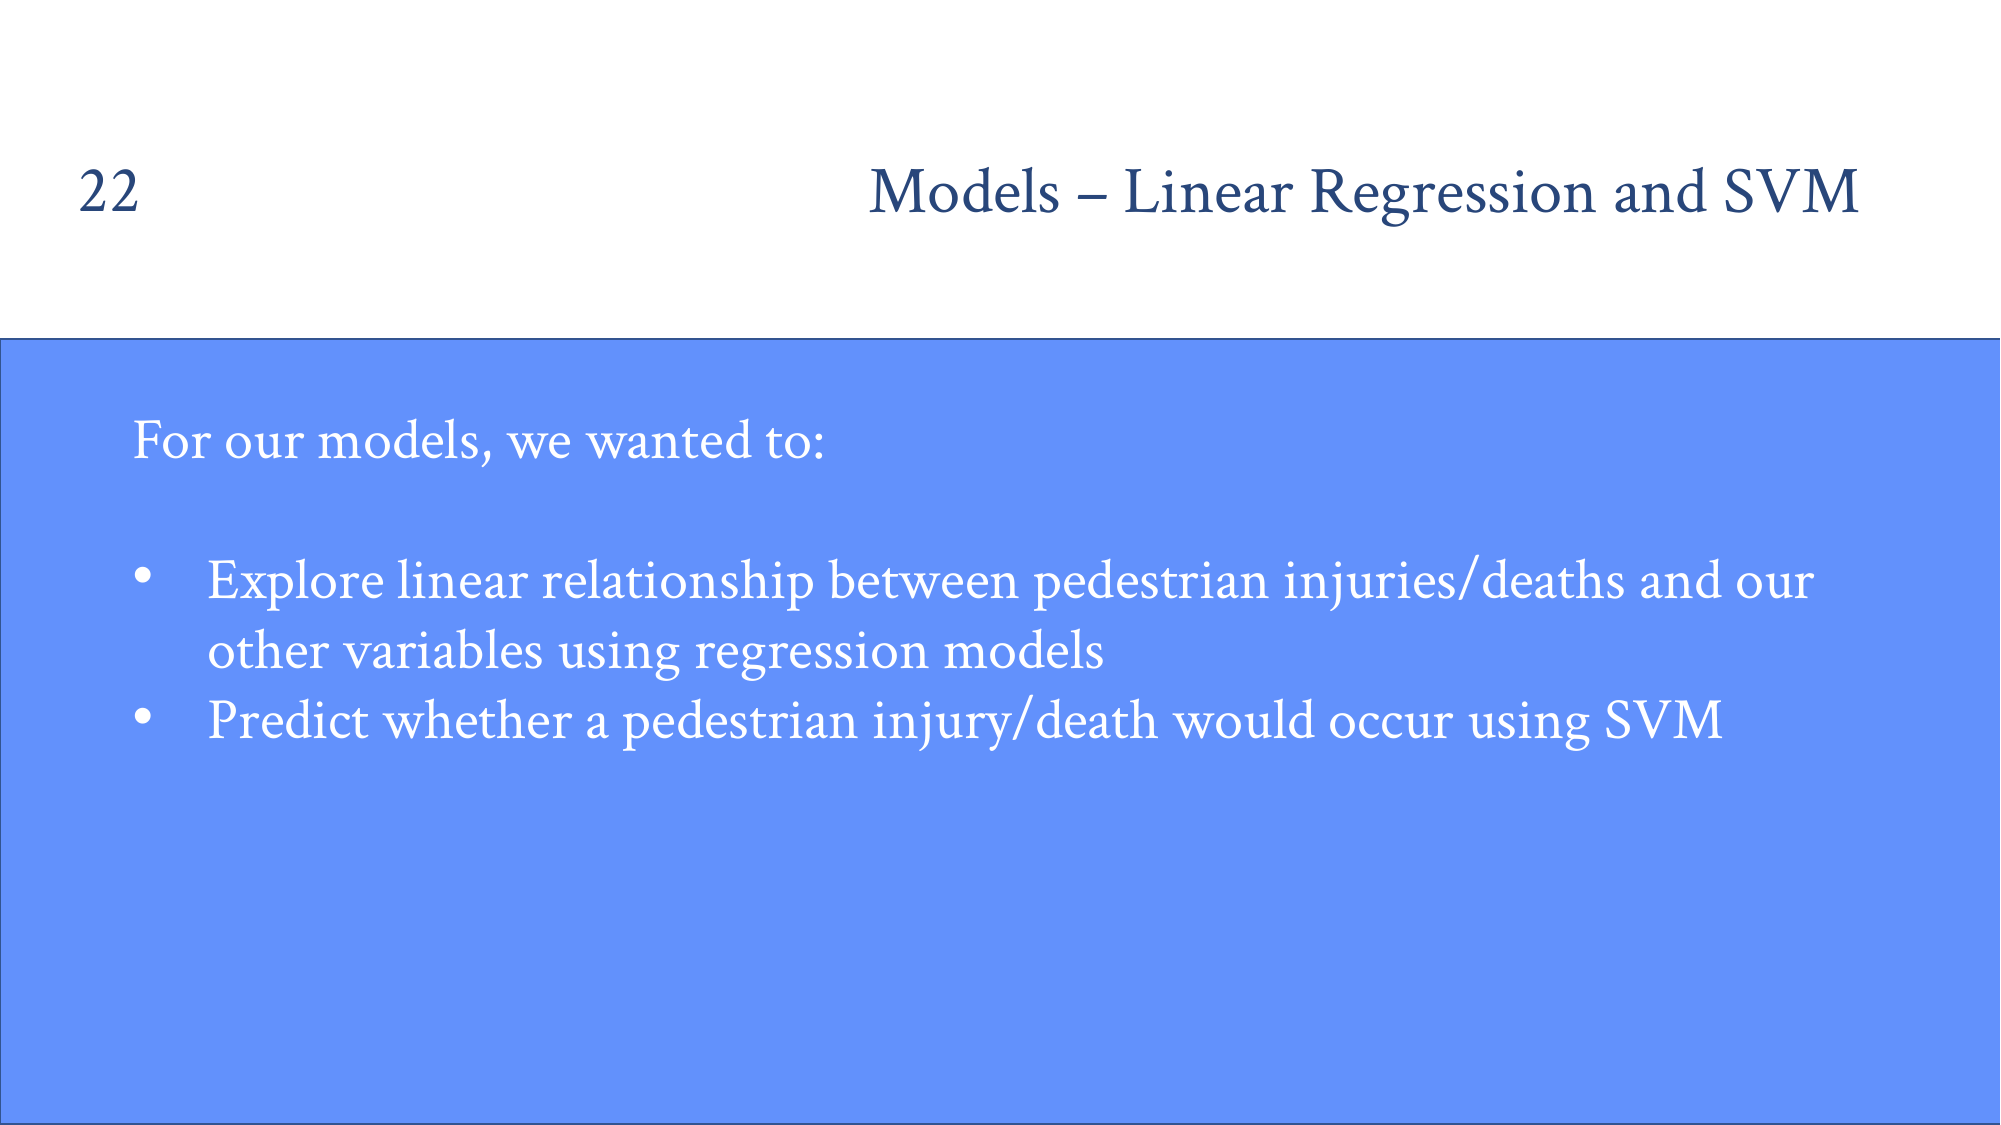

# Models – Linear Regression and SVM
22

For our models, we wanted to:

Explore linear relationship between pedestrian injuries/deaths and our other variables using regression models
Predict whether a pedestrian injury/death would occur using SVM